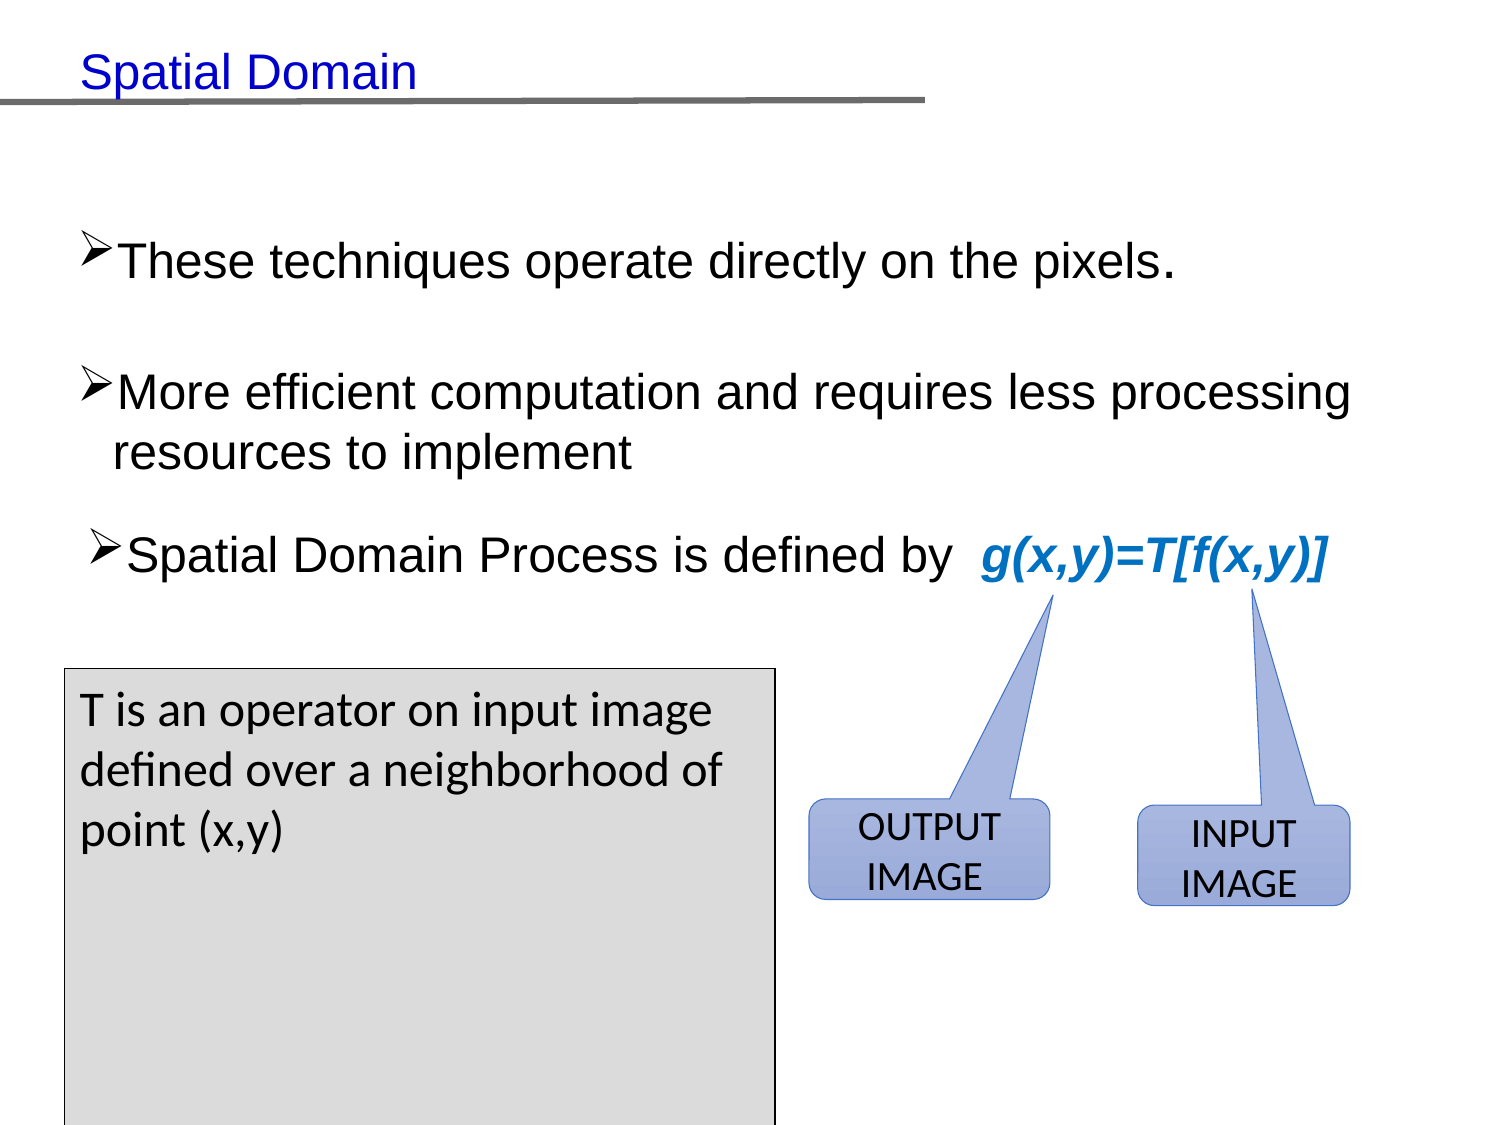

Spatial Domain
These techniques operate directly on the pixels.

More efficient computation and requires less processing resources to implement
Spatial Domain Process is defined by  g(x,y)=T[f(x,y)]
T is an operator on input image defined over a neighborhood of point (x,y)
OUTPUT IMAGE
INPUT IMAGE